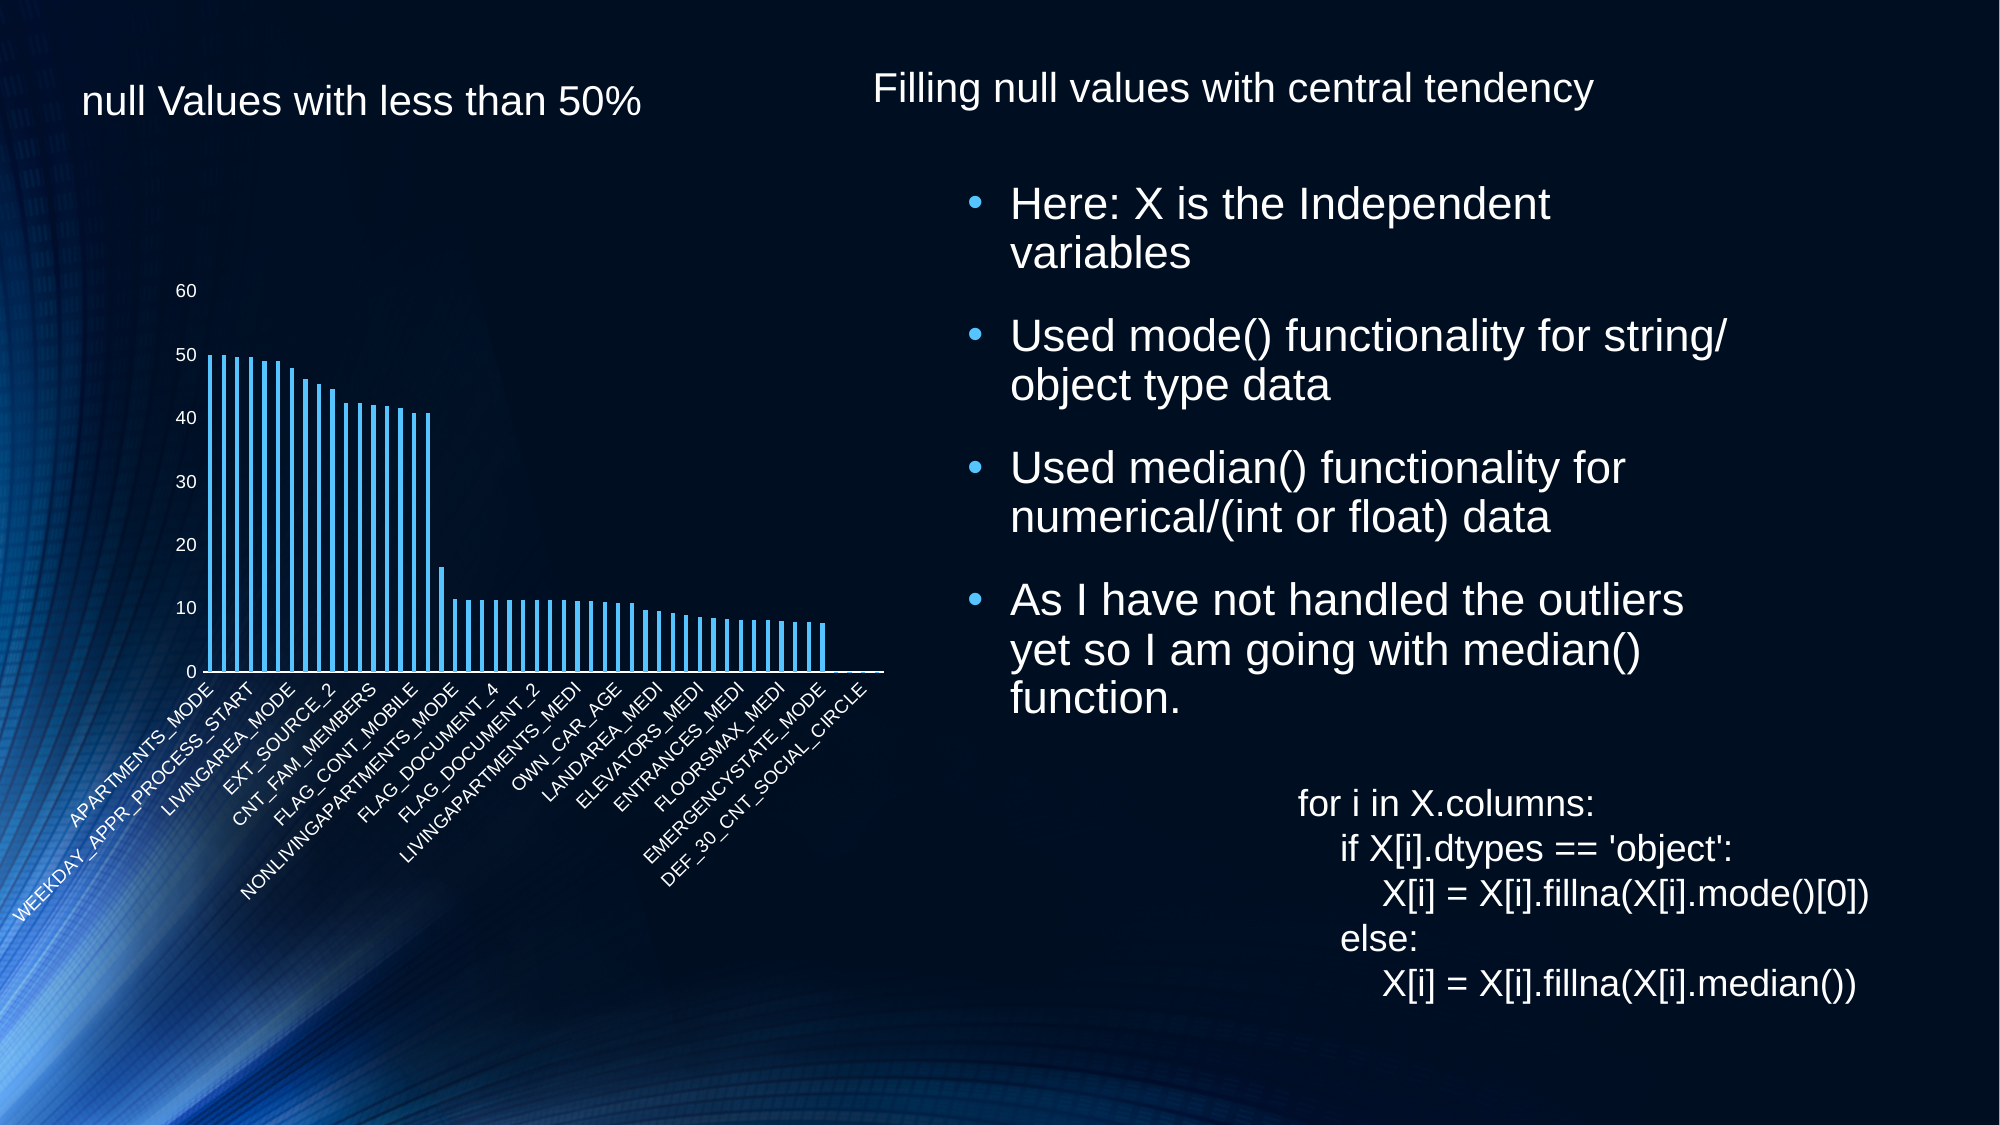

Filling null values with central tendency
null Values with less than 50%
Here: X is the Independent variables
Used mode() functionality for string/ object type data
Used median() functionality for numerical/(int or float) data
As I have not handled the outliers yet so I am going with median() function.

### Chart

| Category |  |
|---|---|
| APARTMENTS_MODE | 49.926669 |
| APARTMENTS_AVG | 49.926669 |
| OCCUPATION_TYPE | 49.719847 |
| WEEKDAY_APPR_PROCESS_START | 49.711718 |
| REG_CITY_NOT_WORK_CITY | 49.020685 |
| FLAG_WORK_PHONE | 49.020685 |
| LIVINGAREA_MODE | 47.866255 |
| LIVE_REGION_NOT_WORK_REGION | 46.212981 |
| EXT_SOURCE_3 | 45.389271 |
| EXT_SOURCE_2 | 44.670272 |
| FLAG_EMP_PHONE | 42.49474 |
| REG_CITY_NOT_LIVE_CITY | 42.49474 |
| CNT_FAM_MEMBERS | 42.15589 |
| REG_REGION_NOT_LIVE_REGION | 42.018985 |
| REGION_RATING_CLIENT | 41.67168 |
| FLAG_CONT_MOBILE | 40.848295 |
| LIVE_CITY_NOT_WORK_CITY | 40.848295 |
| FLAG_MOBIL | 16.591602 |
| NONLIVINGAPARTMENTS_MODE | 11.56609 |
| COMMONAREA_MEDI | 11.368699 |
| DAYS_LAST_PHONE_CHANGE | 11.312116 |
| FLAG_DOCUMENT_4 | 11.31179 |
| FLAG_DOCUMENT_6 | 11.31179 |
| FLAG_DOCUMENT_5 | 11.31179 |
| FLAG_DOCUMENT_2 | 11.31179 |
| FLAG_DOCUMENT_3 | 11.31179 |
| NONLIVINGAPARTMENTS_MEDI | 11.288702 |
| LIVINGAPARTMENTS_MEDI | 11.130008 |
| FONDKAPREMONT_MODE | 11.118627 |
| FLOORSMIN_MEDI | 11.022045 |
| OWN_CAR_AGE | 10.888716 |
| YEARS_BUILD_MEDI | 10.809044 |
| BASEMENTAREA_MEDI | 9.772659 |
| LANDAREA_MEDI | 9.66502 |
| NONLIVINGAREA_MODE | 9.243572 |
| NONLIVINGAREA_MEDI | 8.966183 |
| ELEVATORS_MEDI | 8.666682 |
| APARTMENTS_MEDI | 8.532378 |
| WALLSMATERIAL_MODE | 8.279053 |
| ENTRANCES_MEDI | 8.193203 |
| LIVINGAREA_MEDI | 8.174342 |
| HOUSETYPE_MODE | 8.15418 |
| FLOORSMAX_MEDI | 8.089142 |
| YEARS_BEGINEXPLUATATION_MEDI | 7.932724 |
| TOTALAREA_MODE | 7.852727 |
| EMERGENCYSTATE_MODE | 7.706391 |
| DEF_60_CNT_SOCIAL_CIRCLE | 0.054632 |
| OBS_60_CNT_SOCIAL_CIRCLE | 0.054632 |
| DEF_30_CNT_SOCIAL_CIRCLE | 0.054632 |
| OBS_30_CNT_SOCIAL_CIRCLE | 0.054632 |
for i in X.columns:
    if X[i].dtypes == 'object':
        X[i] = X[i].fillna(X[i].mode()[0])
    else:
        X[i] = X[i].fillna(X[i].median())